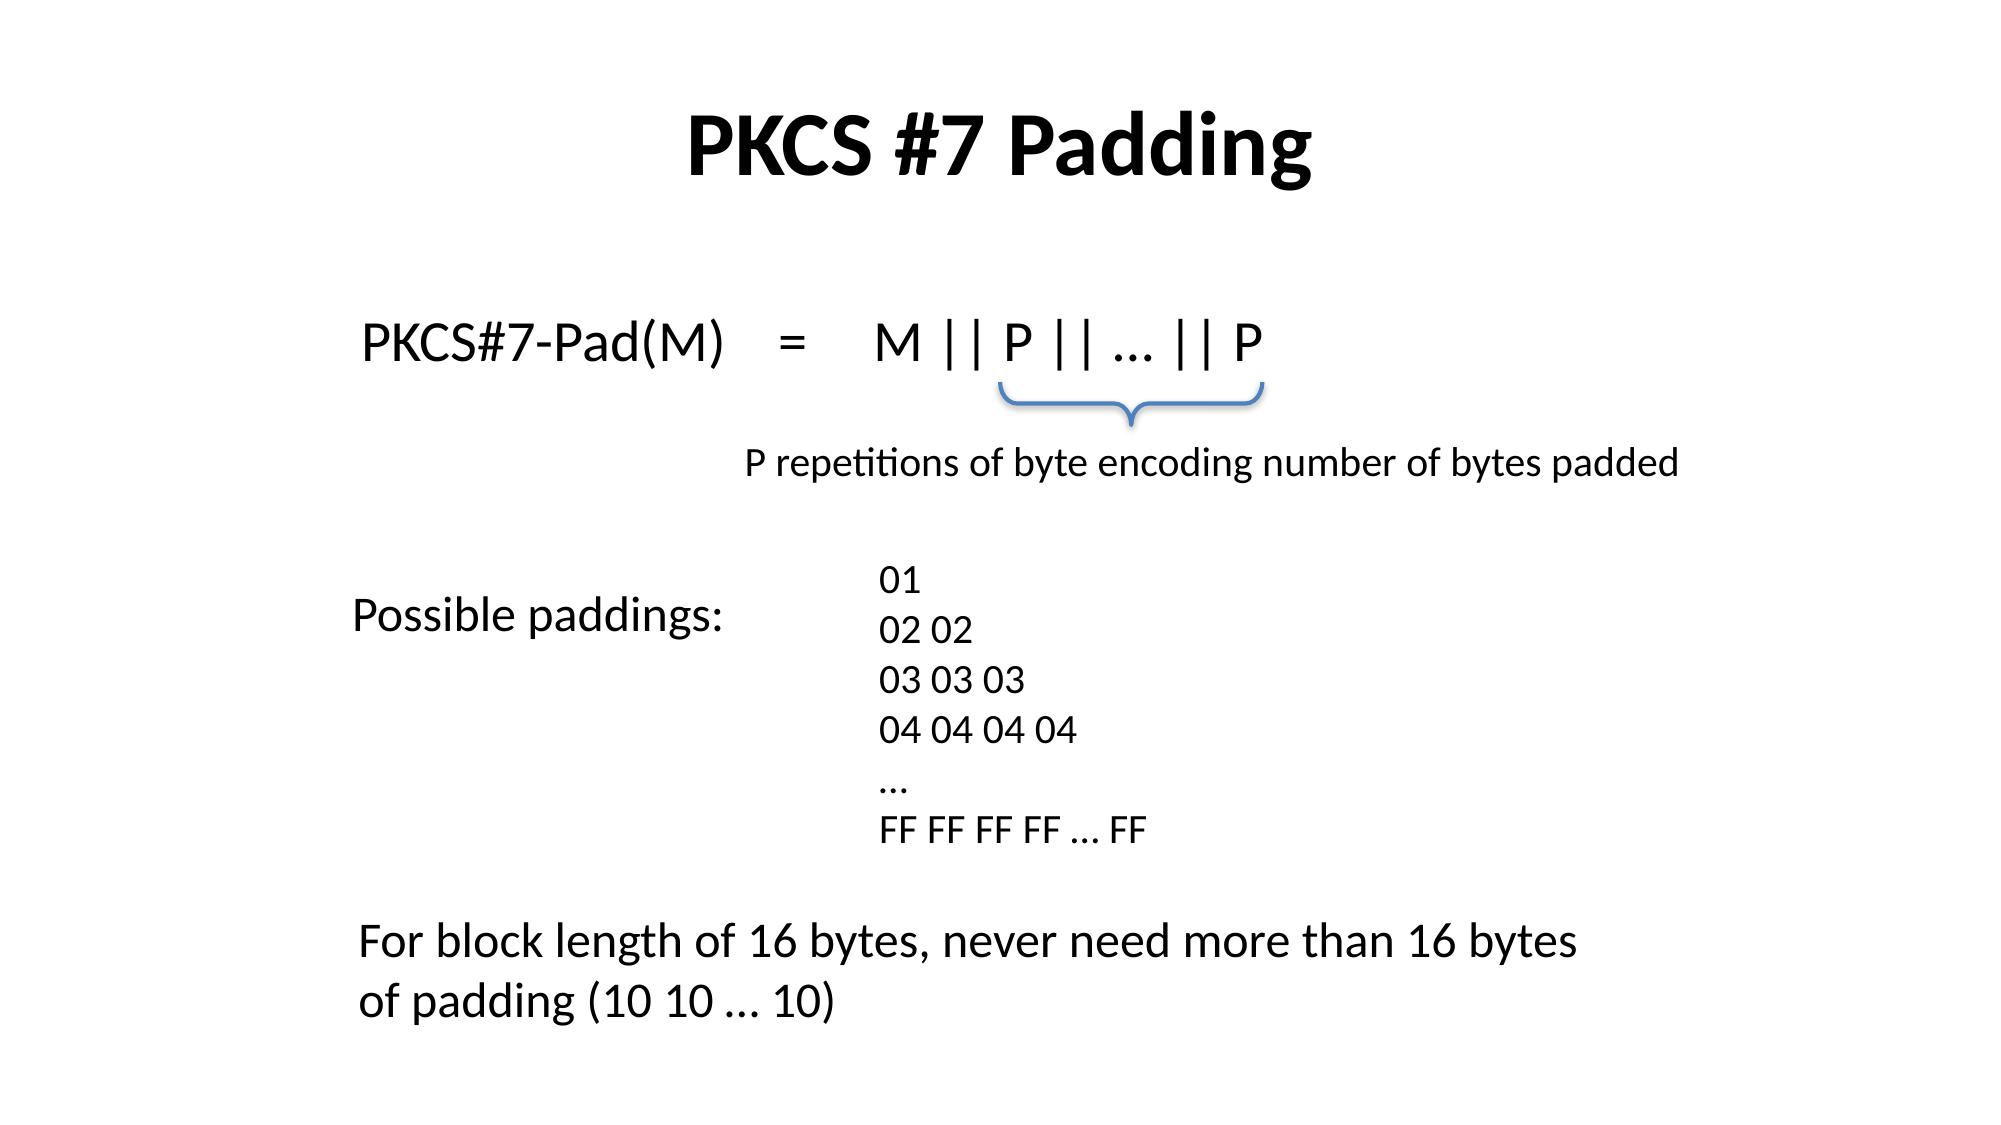

# PKCS #7 Padding

PKCS#7-Pad(M)    =     M || P || … || P
P repetitions of byte encoding number of bytes padded
01
02 02
03 03 03
04 04 04 04
…
FF FF FF FF … FF
Possible paddings:
For block length of 16 bytes, never need more than 16 bytes
of padding (10 10 … 10)